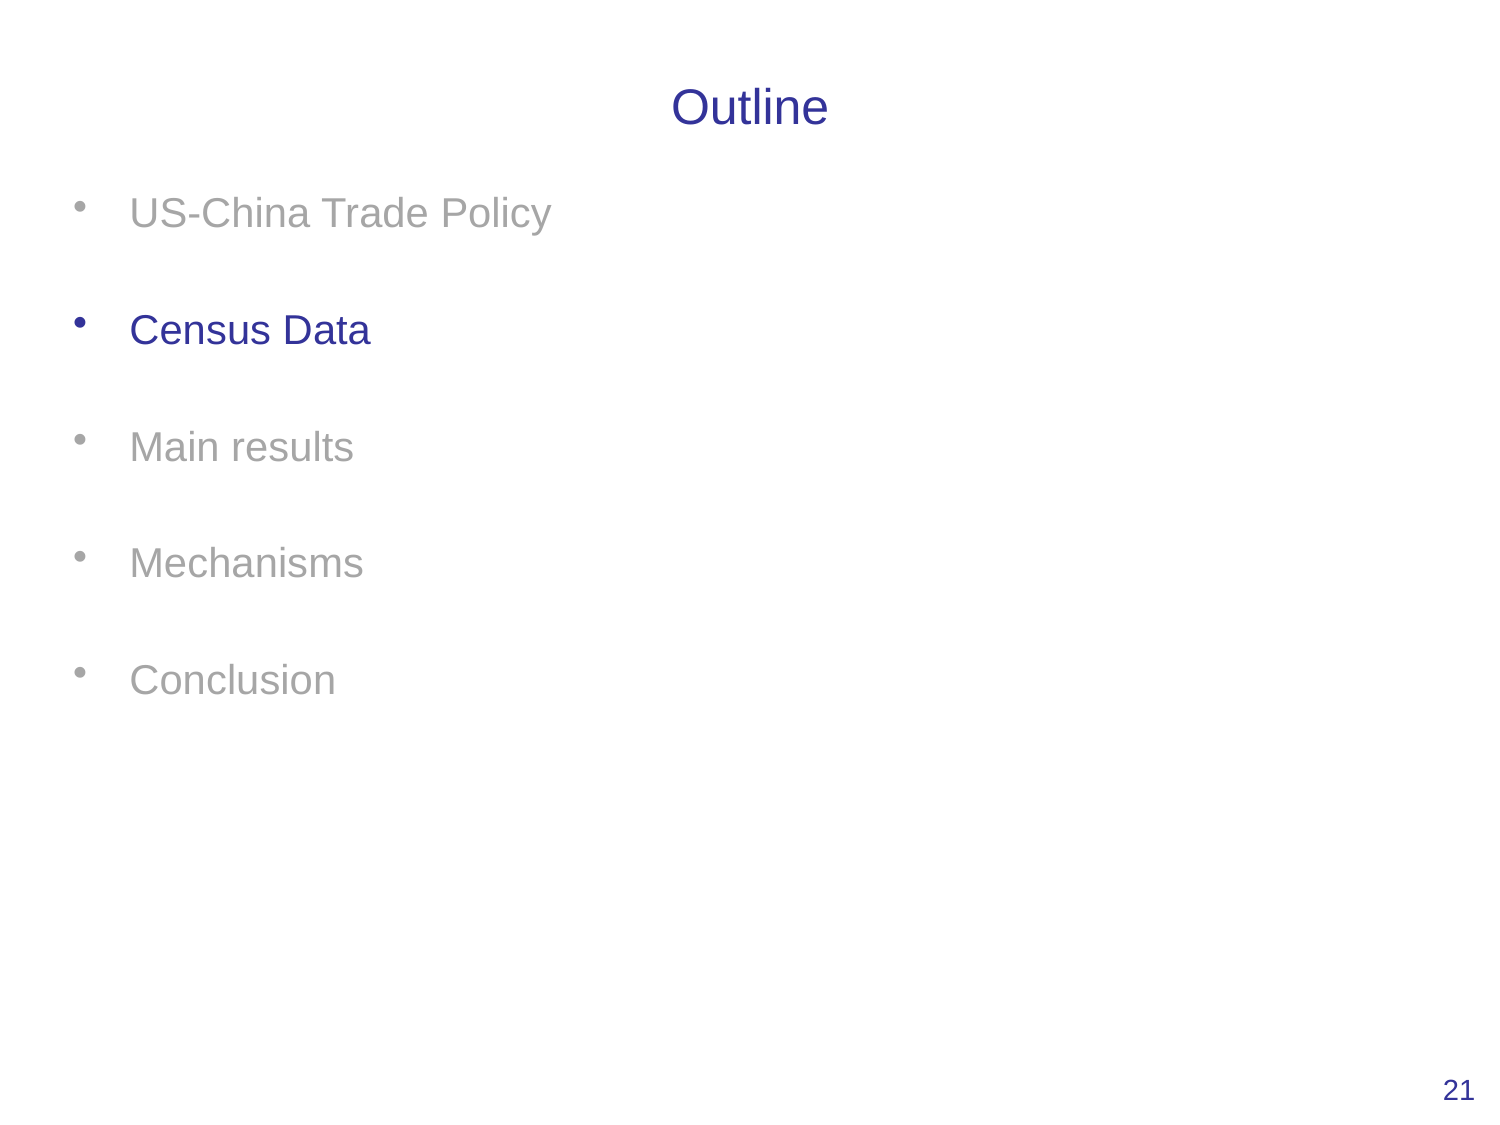

# Outline
US-China Trade Policy

Census Data

Main results

Mechanisms

Conclusion

21